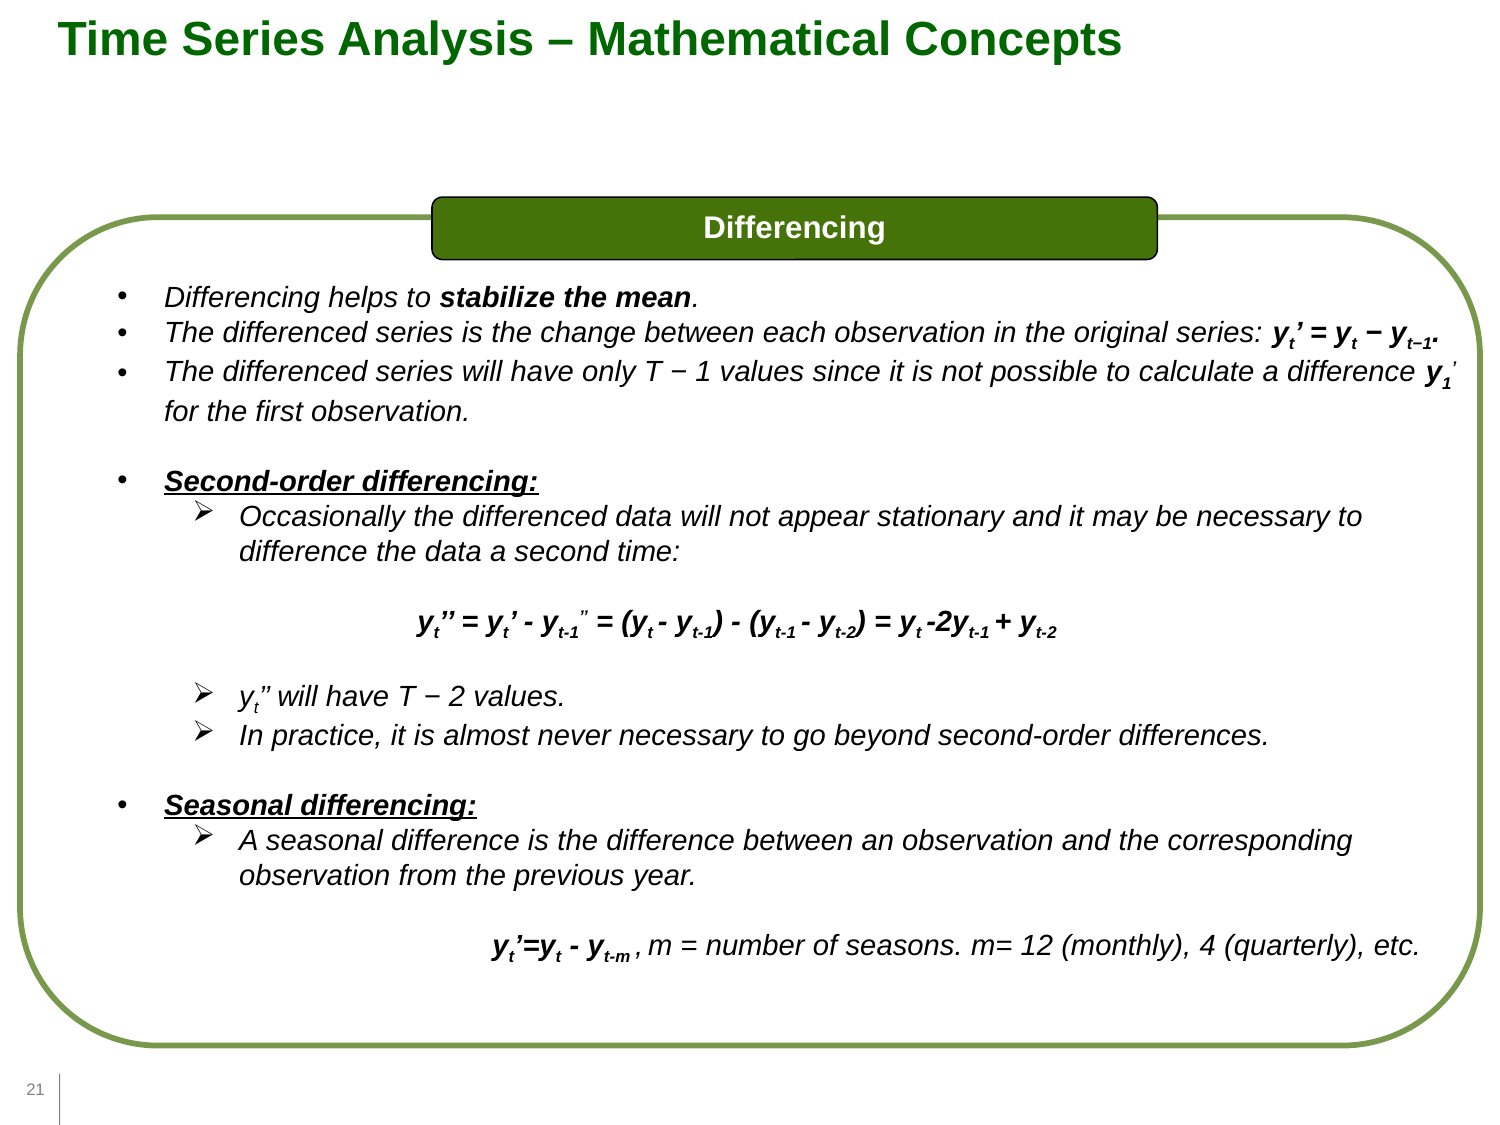

Time Series Analysis – Mathematical Concepts
Differencing

Differencing helps to stabilize the mean.
The differenced series is the change between each observation in the original series: yt’ = yt − yt−1.
The differenced series will have only T − 1 values since it is not possible to calculate a difference y1’ for the first observation.

Second-order differencing:
Occasionally the differenced data will not appear stationary and it may be necessary to difference the data a second time:

	yt’’ = yt’ - yt-1’’ = (yt - yt-1) - (yt-1 - yt-2) = yt -2yt-1 + yt-2

yt’’ will have T − 2 values.
In practice, it is almost never necessary to go beyond second-order differences.

Seasonal differencing:
A seasonal difference is the difference between an observation and the corresponding observation from the previous year.

		yt’=yt - yt-m , m = number of seasons. m= 12 (monthly), 4 (quarterly), etc.